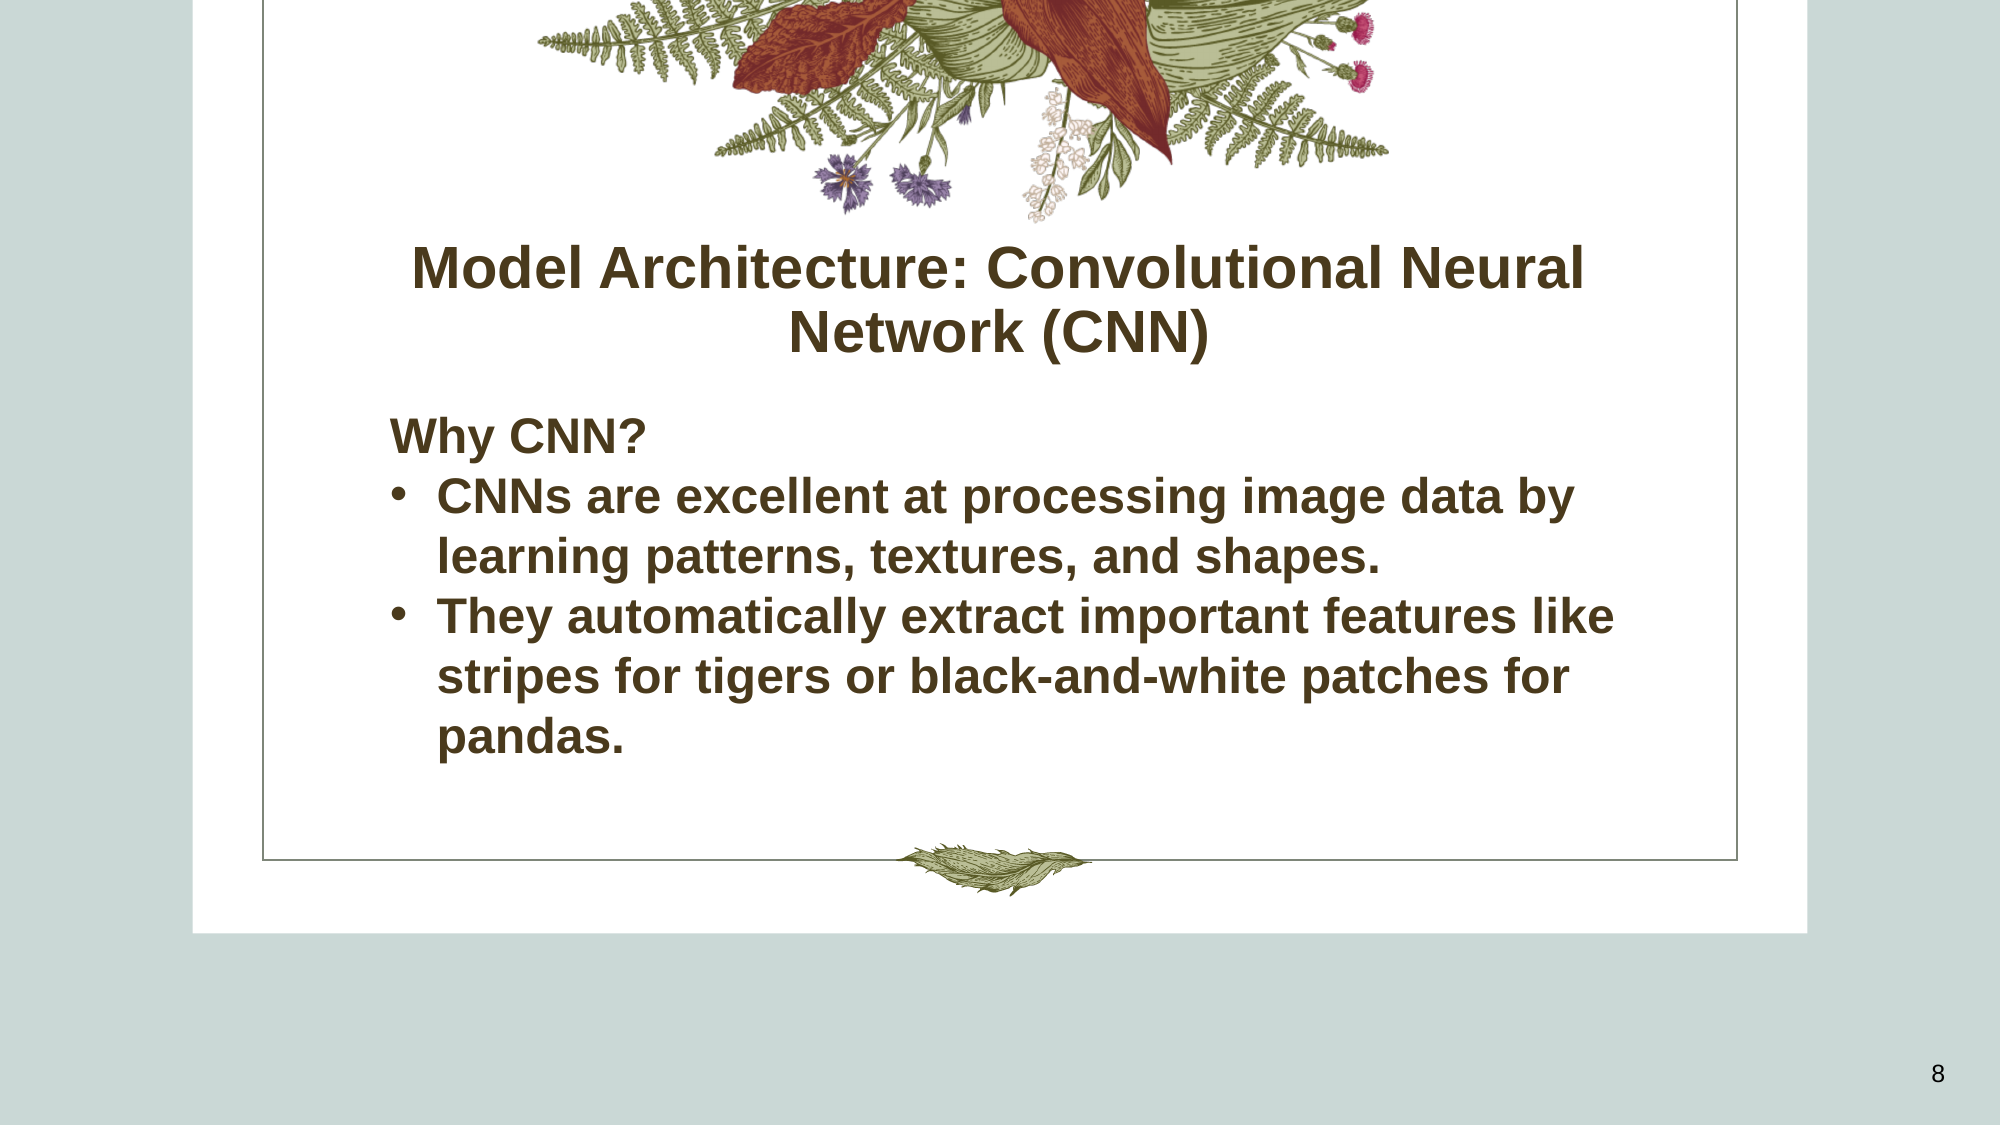

# Model Architecture: Convolutional Neural Network (CNN)
Why CNN?
CNNs are excellent at processing image data by learning patterns, textures, and shapes.
They automatically extract important features like stripes for tigers or black-and-white patches for pandas.
8